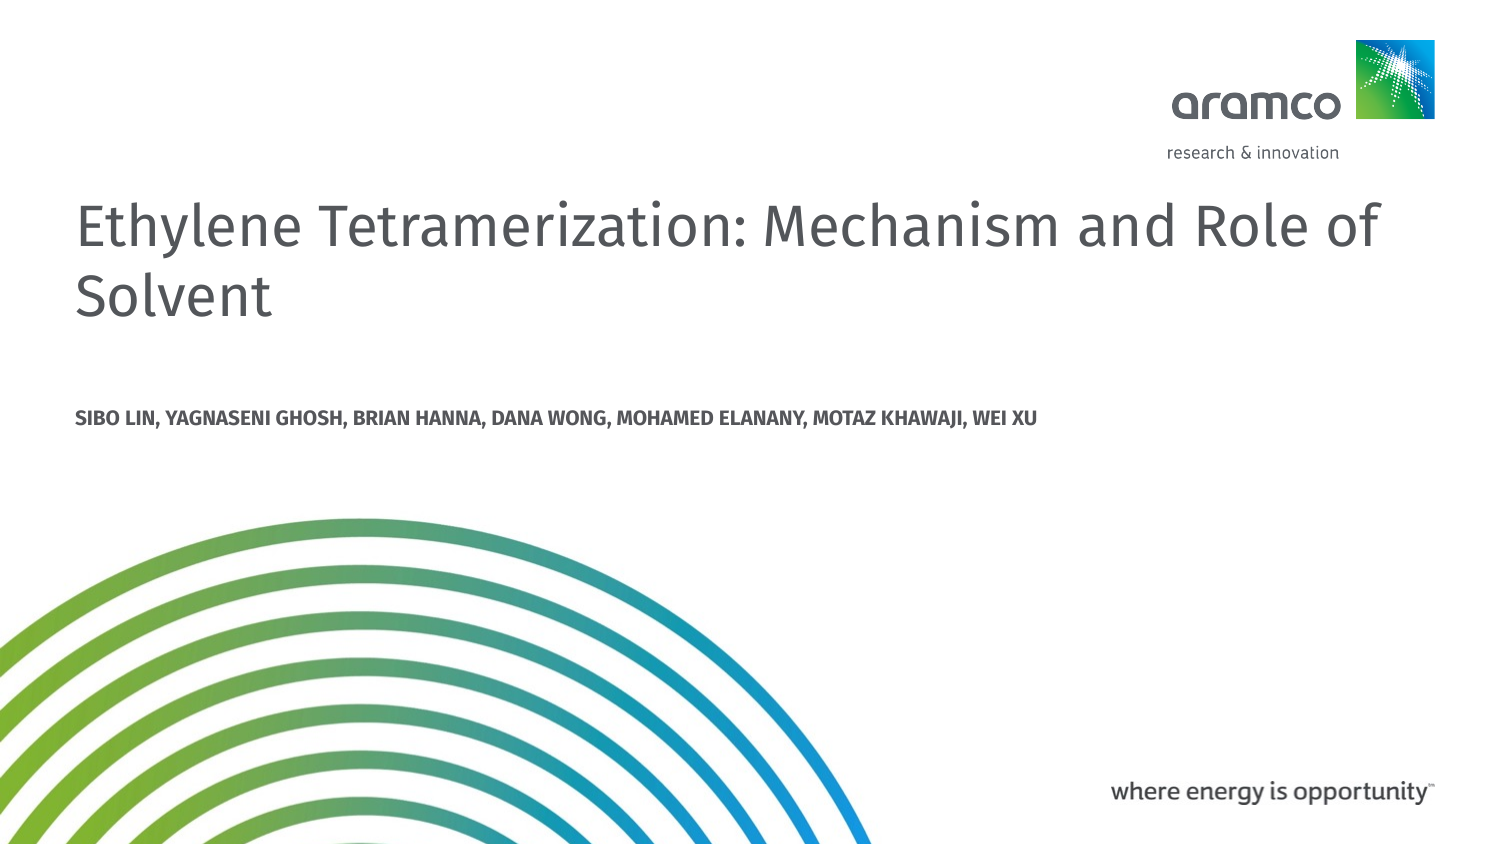

# Ethylene Tetramerization: Mechanism and Role of Solvent
Sibo Lin, Yagnaseni Ghosh, Brian Hanna, dana wong, Mohamed Elanany, Motaz Khawaji, Wei Xu